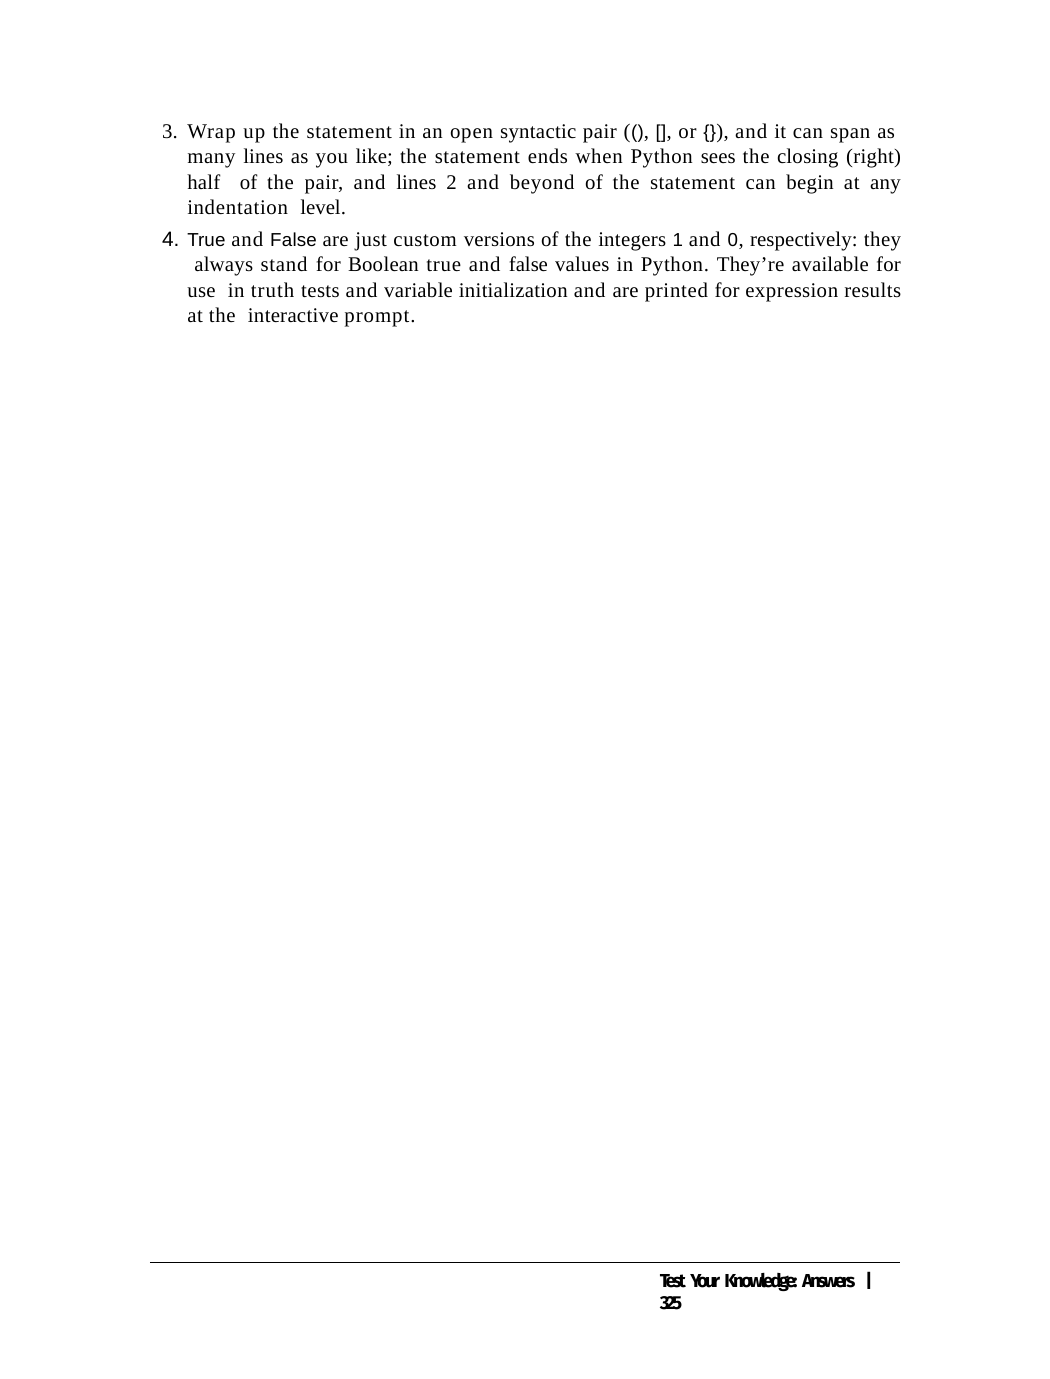

Wrap up the statement in an open syntactic pair ((), [], or {}), and it can span as  many lines as you like; the statement ends when Python sees the closing (right) half  of the pair, and lines 2 and beyond of the statement can begin at any indentation  level.
True and False are just custom versions of the integers 1 and 0, respectively: they  always stand for Boolean true and false values in Python. They’re available for use  in truth tests and variable initialization and are printed for expression results at the  interactive prompt.

Test Your Knowledge: Answers  |  325